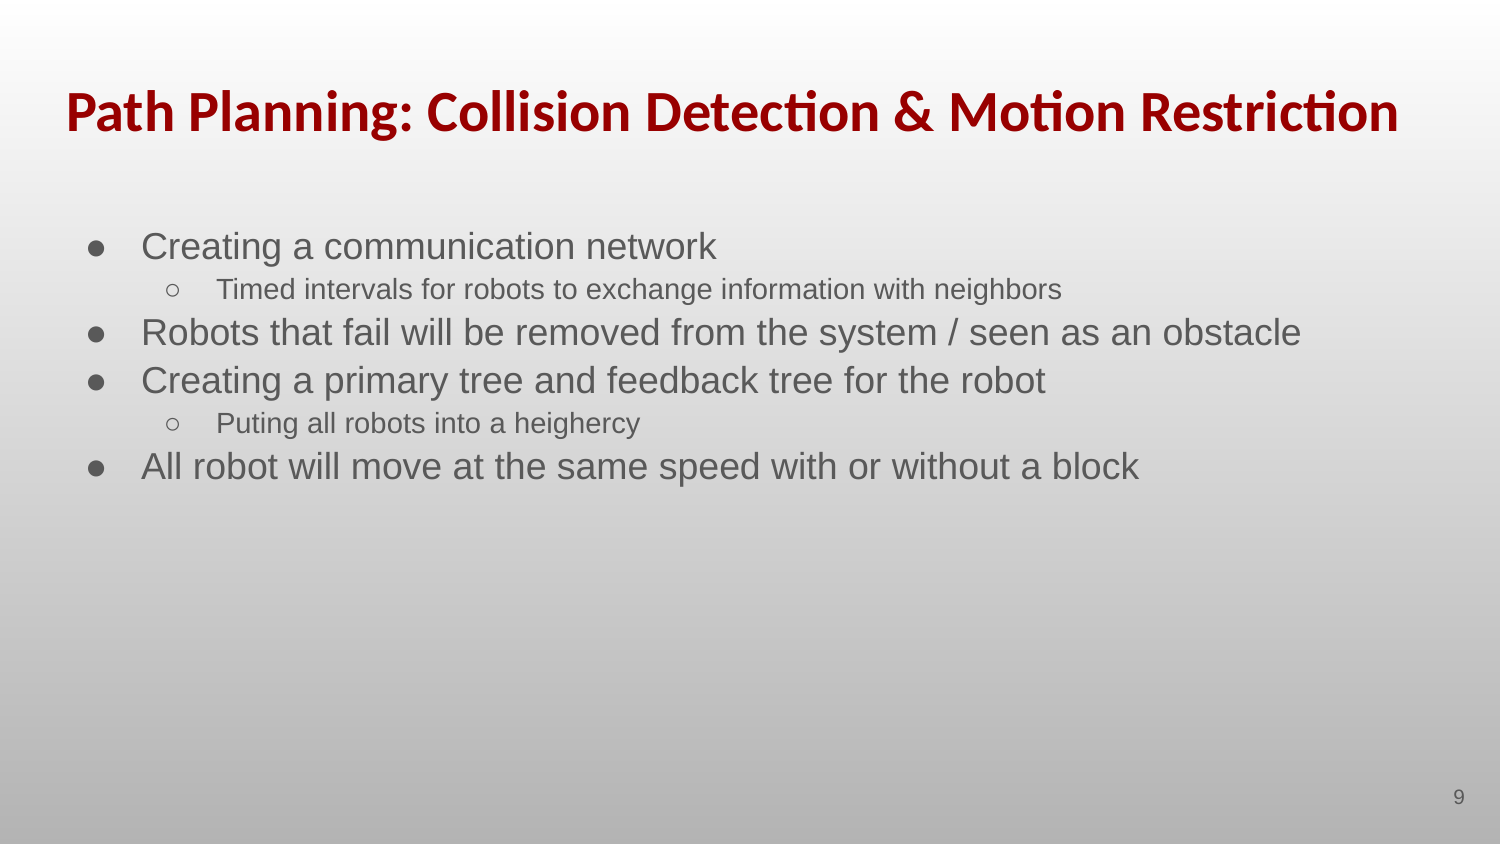

# Path Planning: Collision Detection & Motion Restriction

Creating a communication network
Timed intervals for robots to exchange information with neighbors
Robots that fail will be removed from the system / seen as an obstacle
Creating a primary tree and feedback tree for the robot
Puting all robots into a heighercy
All robot will move at the same speed with or without a block
9